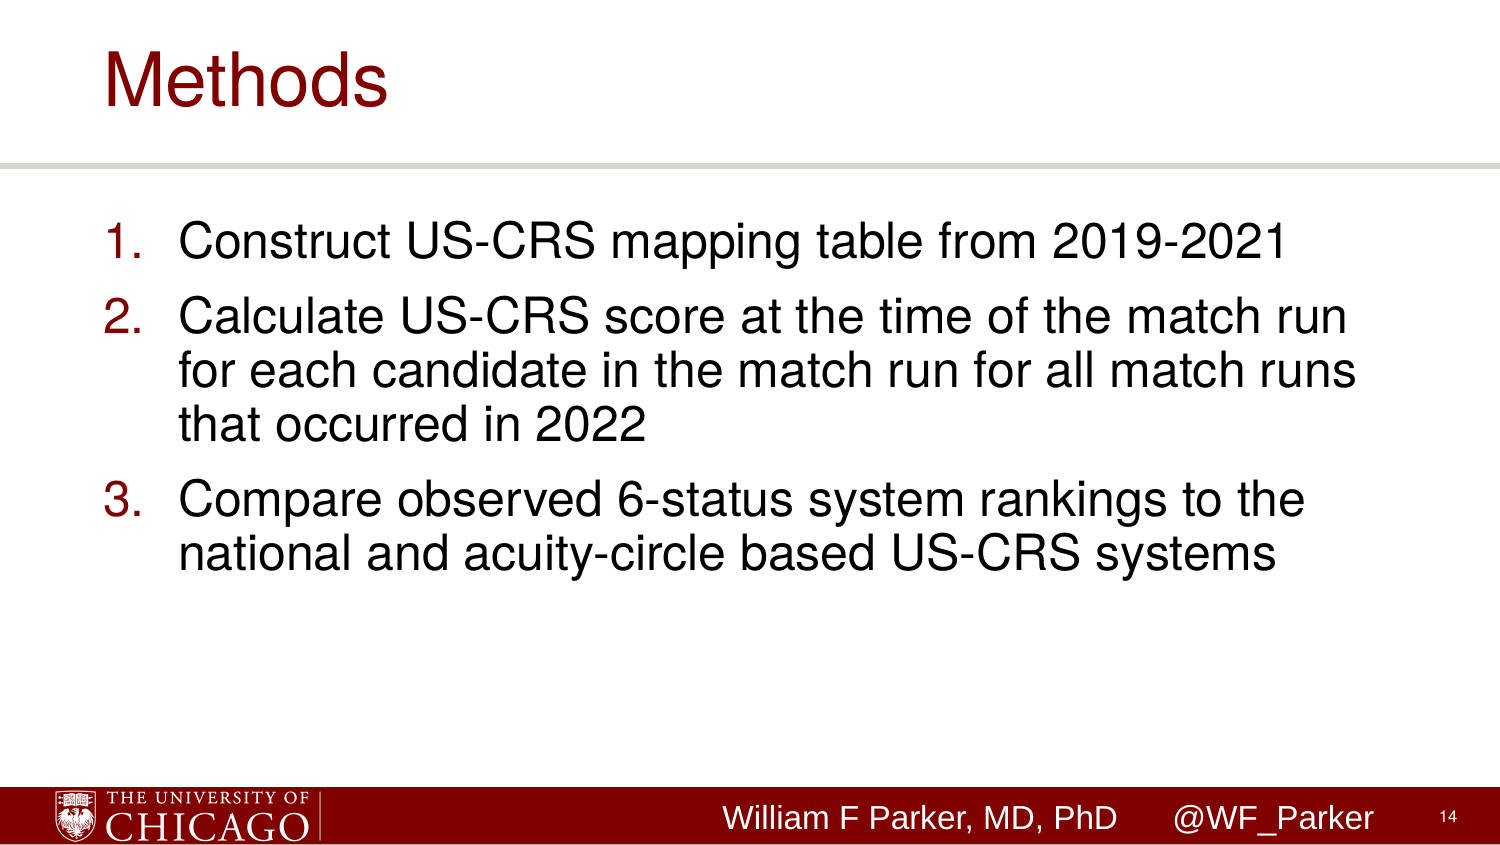

# Methods
Construct US-CRS mapping table from 2019-2021
Calculate US-CRS score at the time of the match run for each candidate in the match run for all match runs that occurred in 2022
Compare observed 6-status system rankings to the national and acuity-circle based US-CRS systems
14